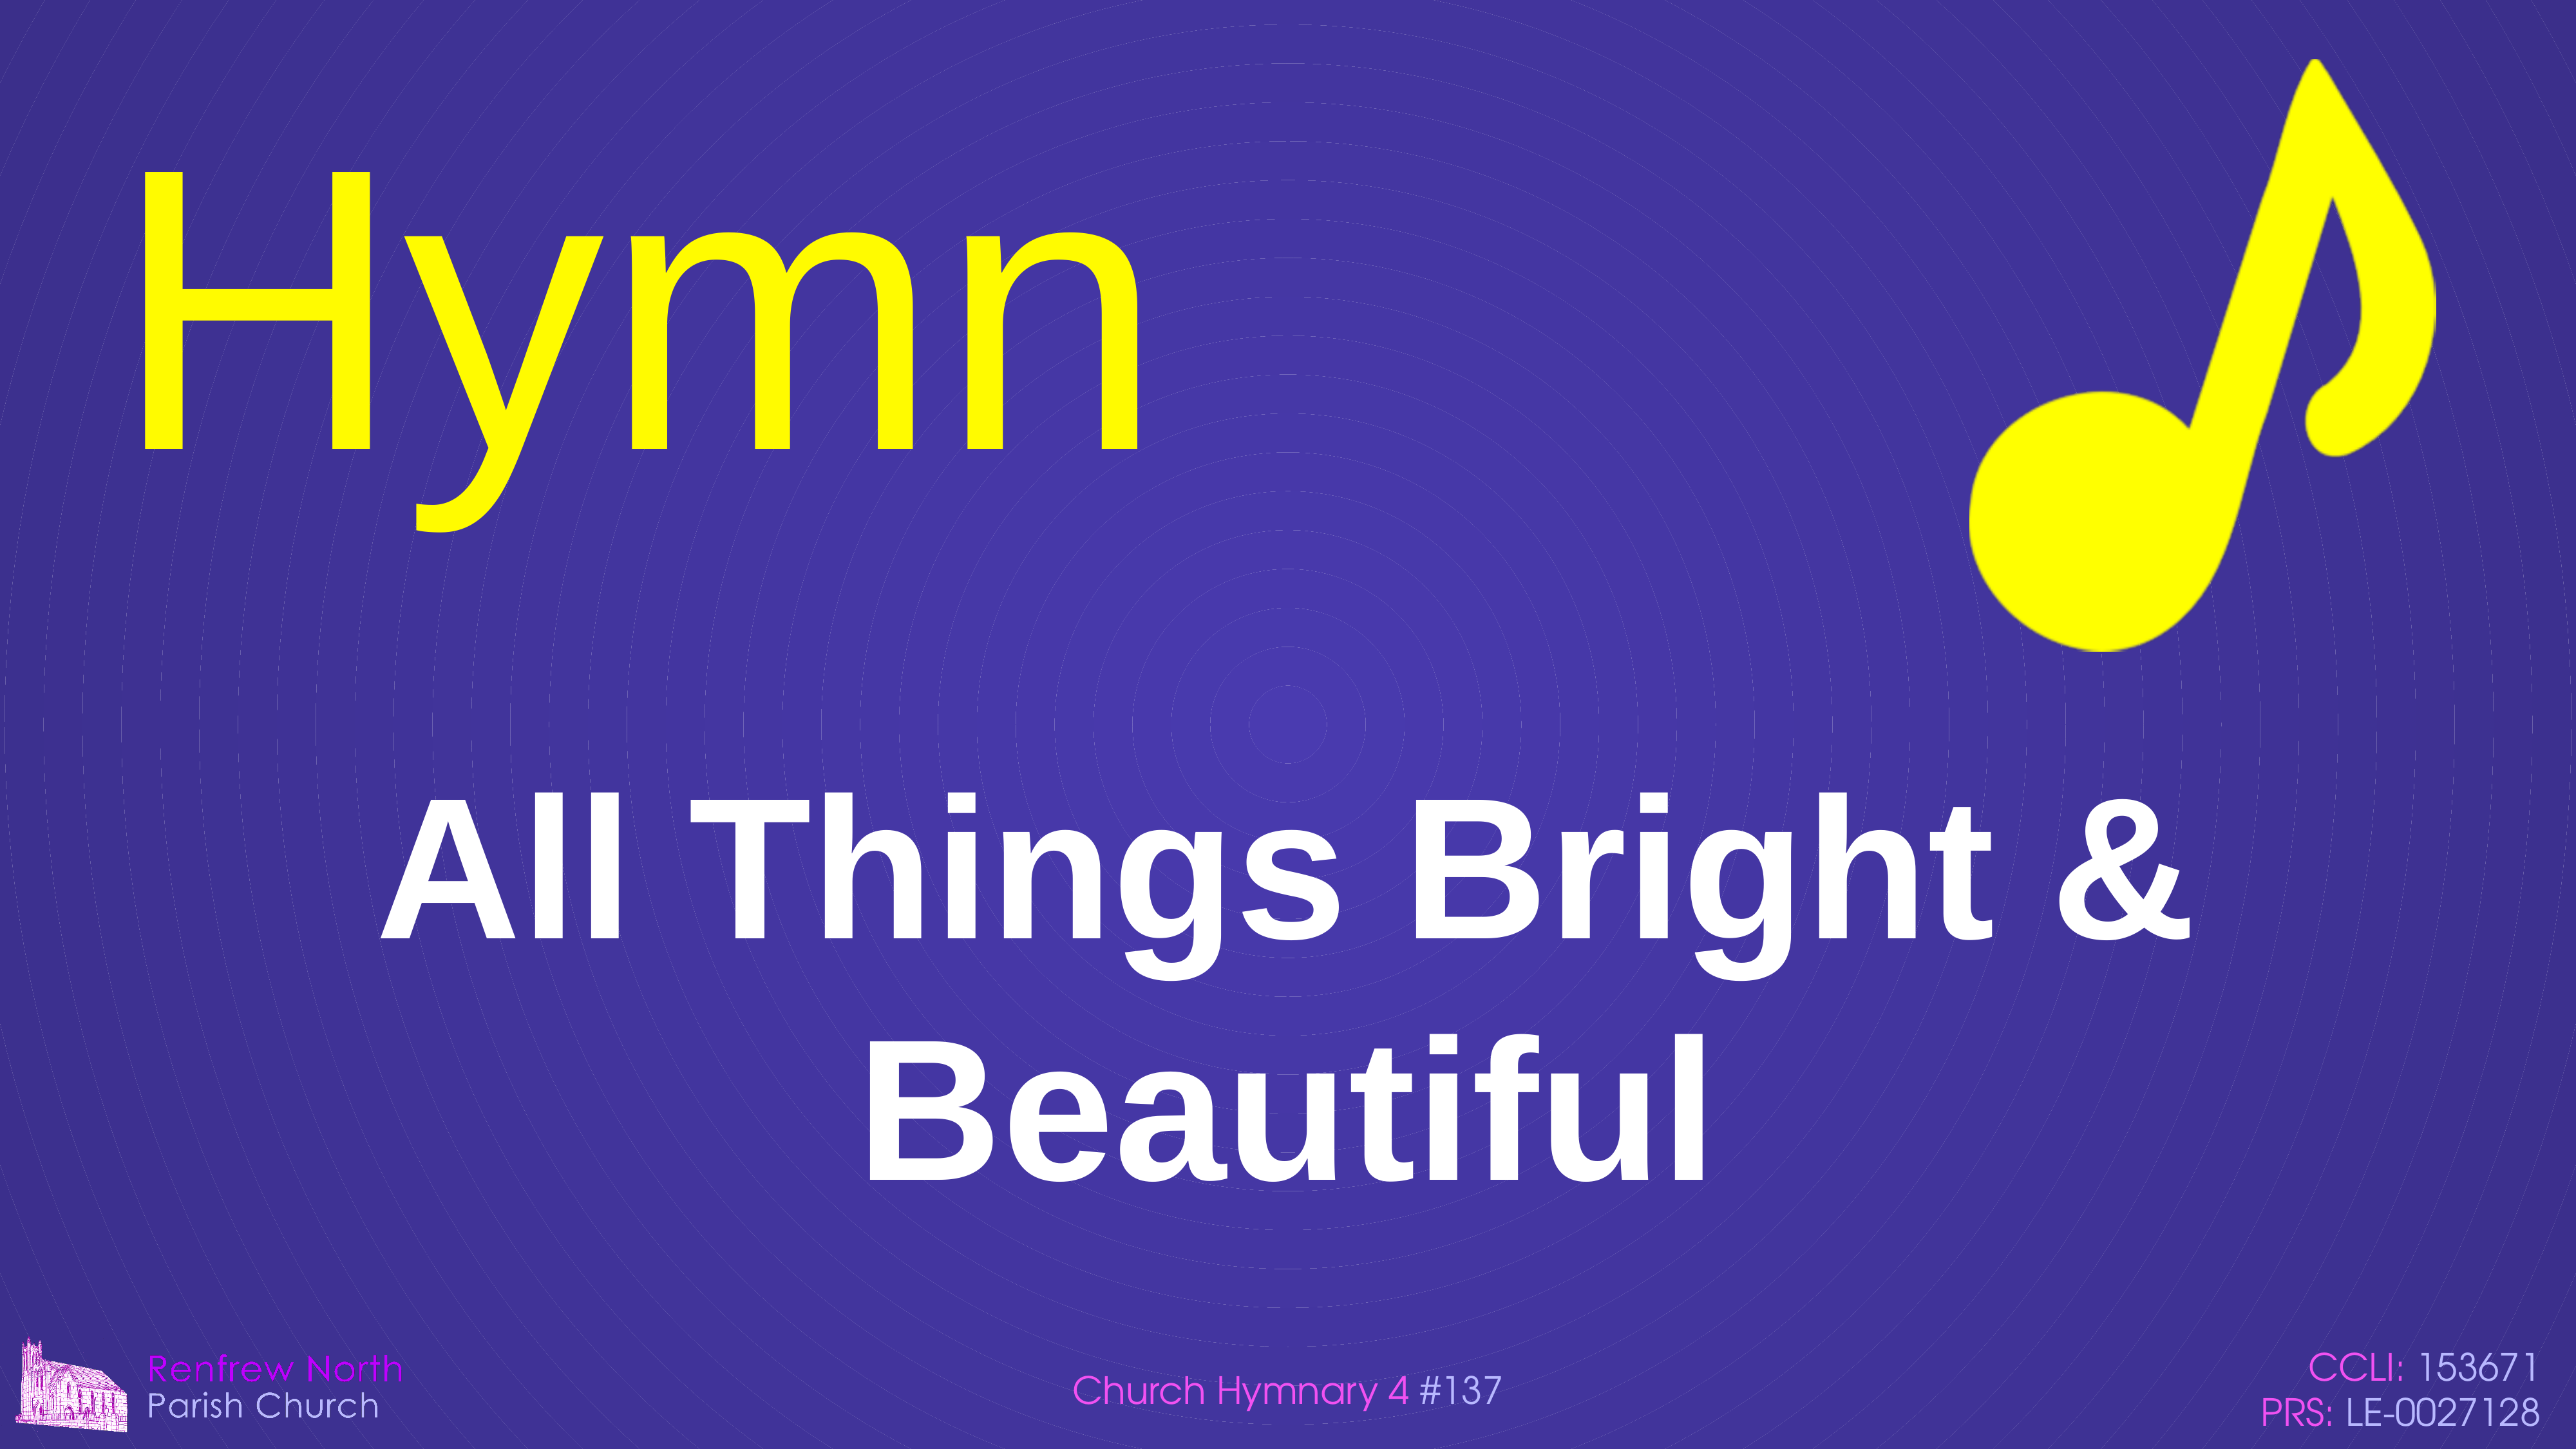

# All Things Bright & Beautiful
Church Hymnary 4 #137